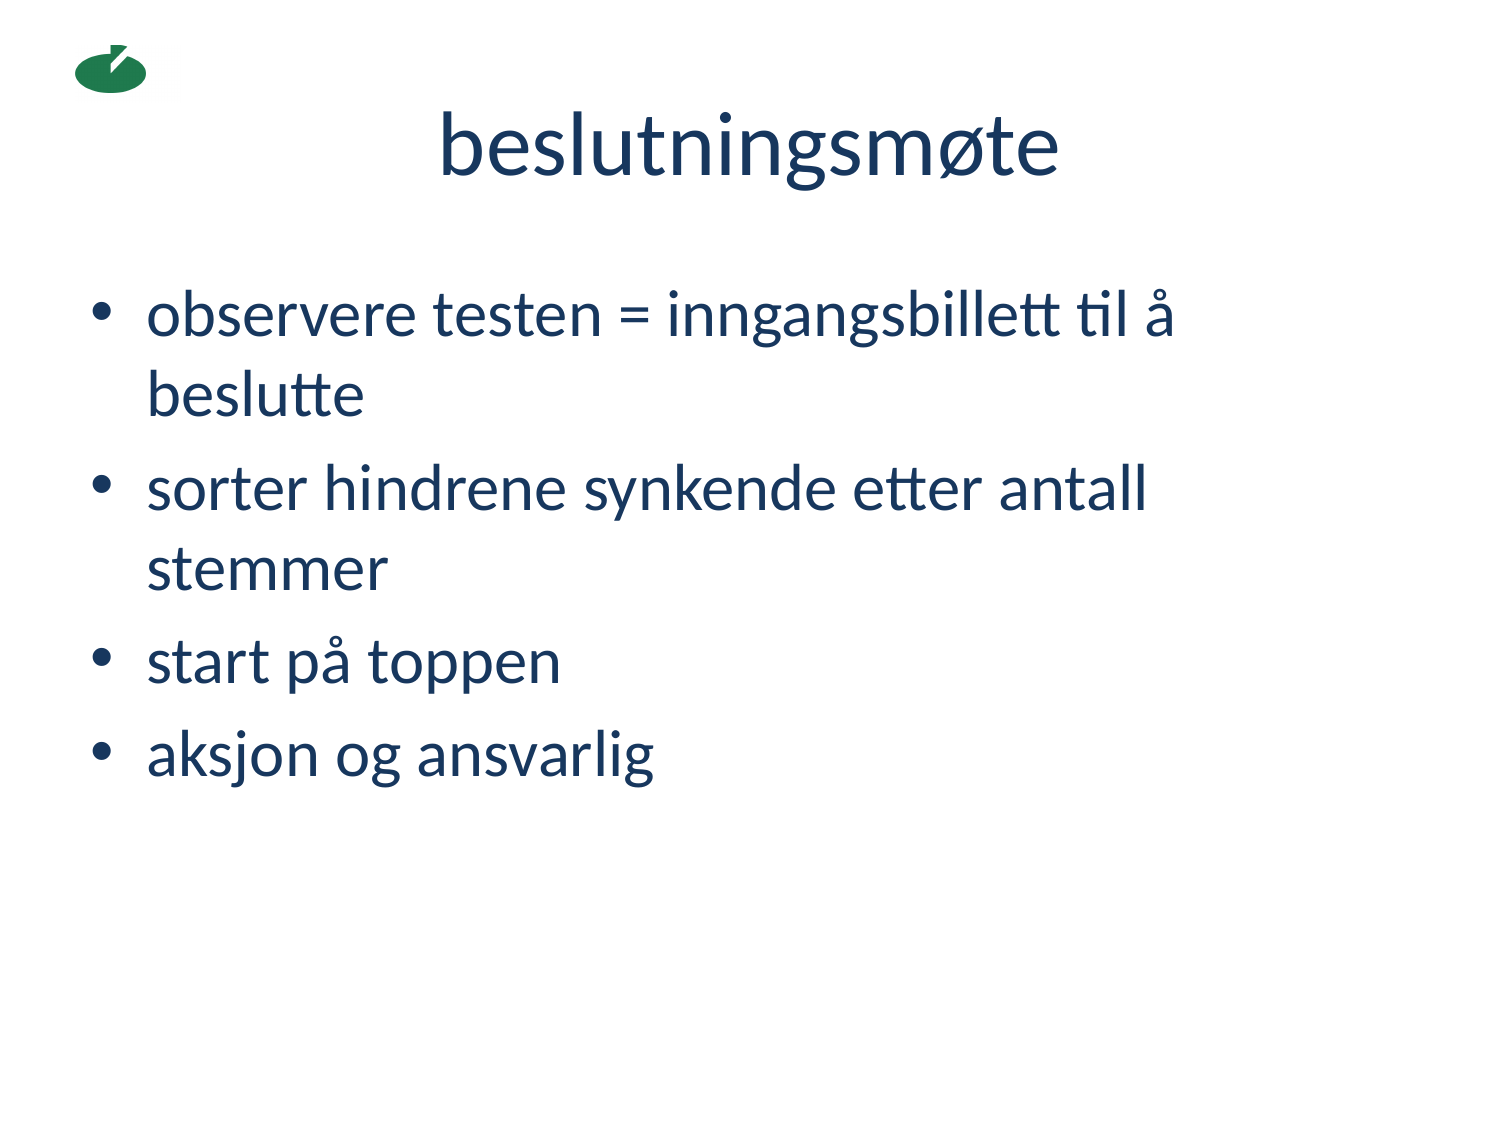

# beslutningsmøte
observere testen = inngangsbillett til å beslutte
sorter hindrene synkende etter antall stemmer
start på toppen
aksjon og ansvarlig